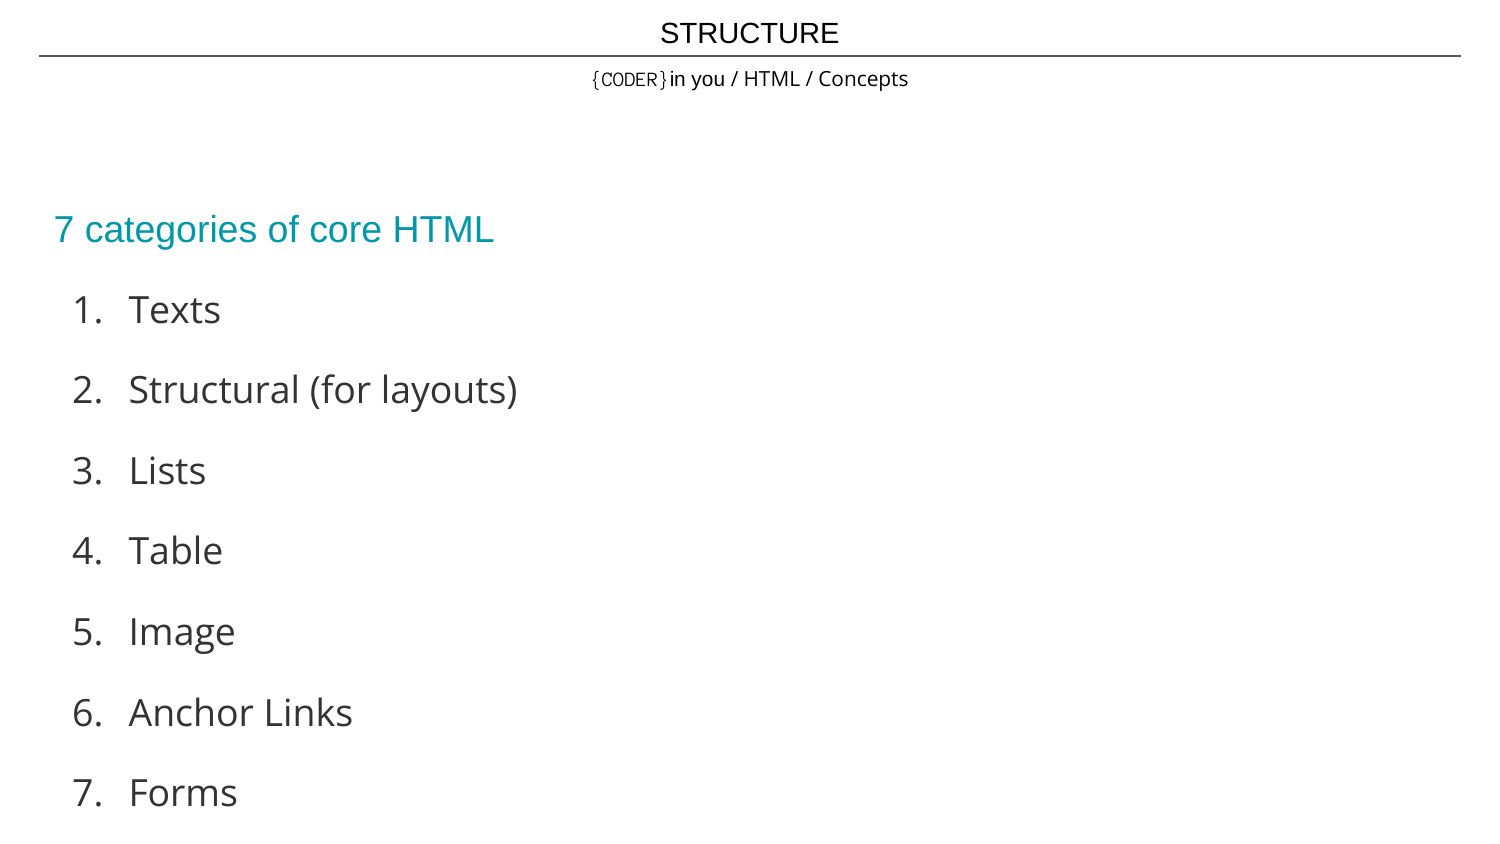

STRUCTURE
# {CODER}in you / HTML / Concepts
7 categories of core HTML
Texts
Structural (for layouts)
Lists
Table
Image
Anchor Links
Forms